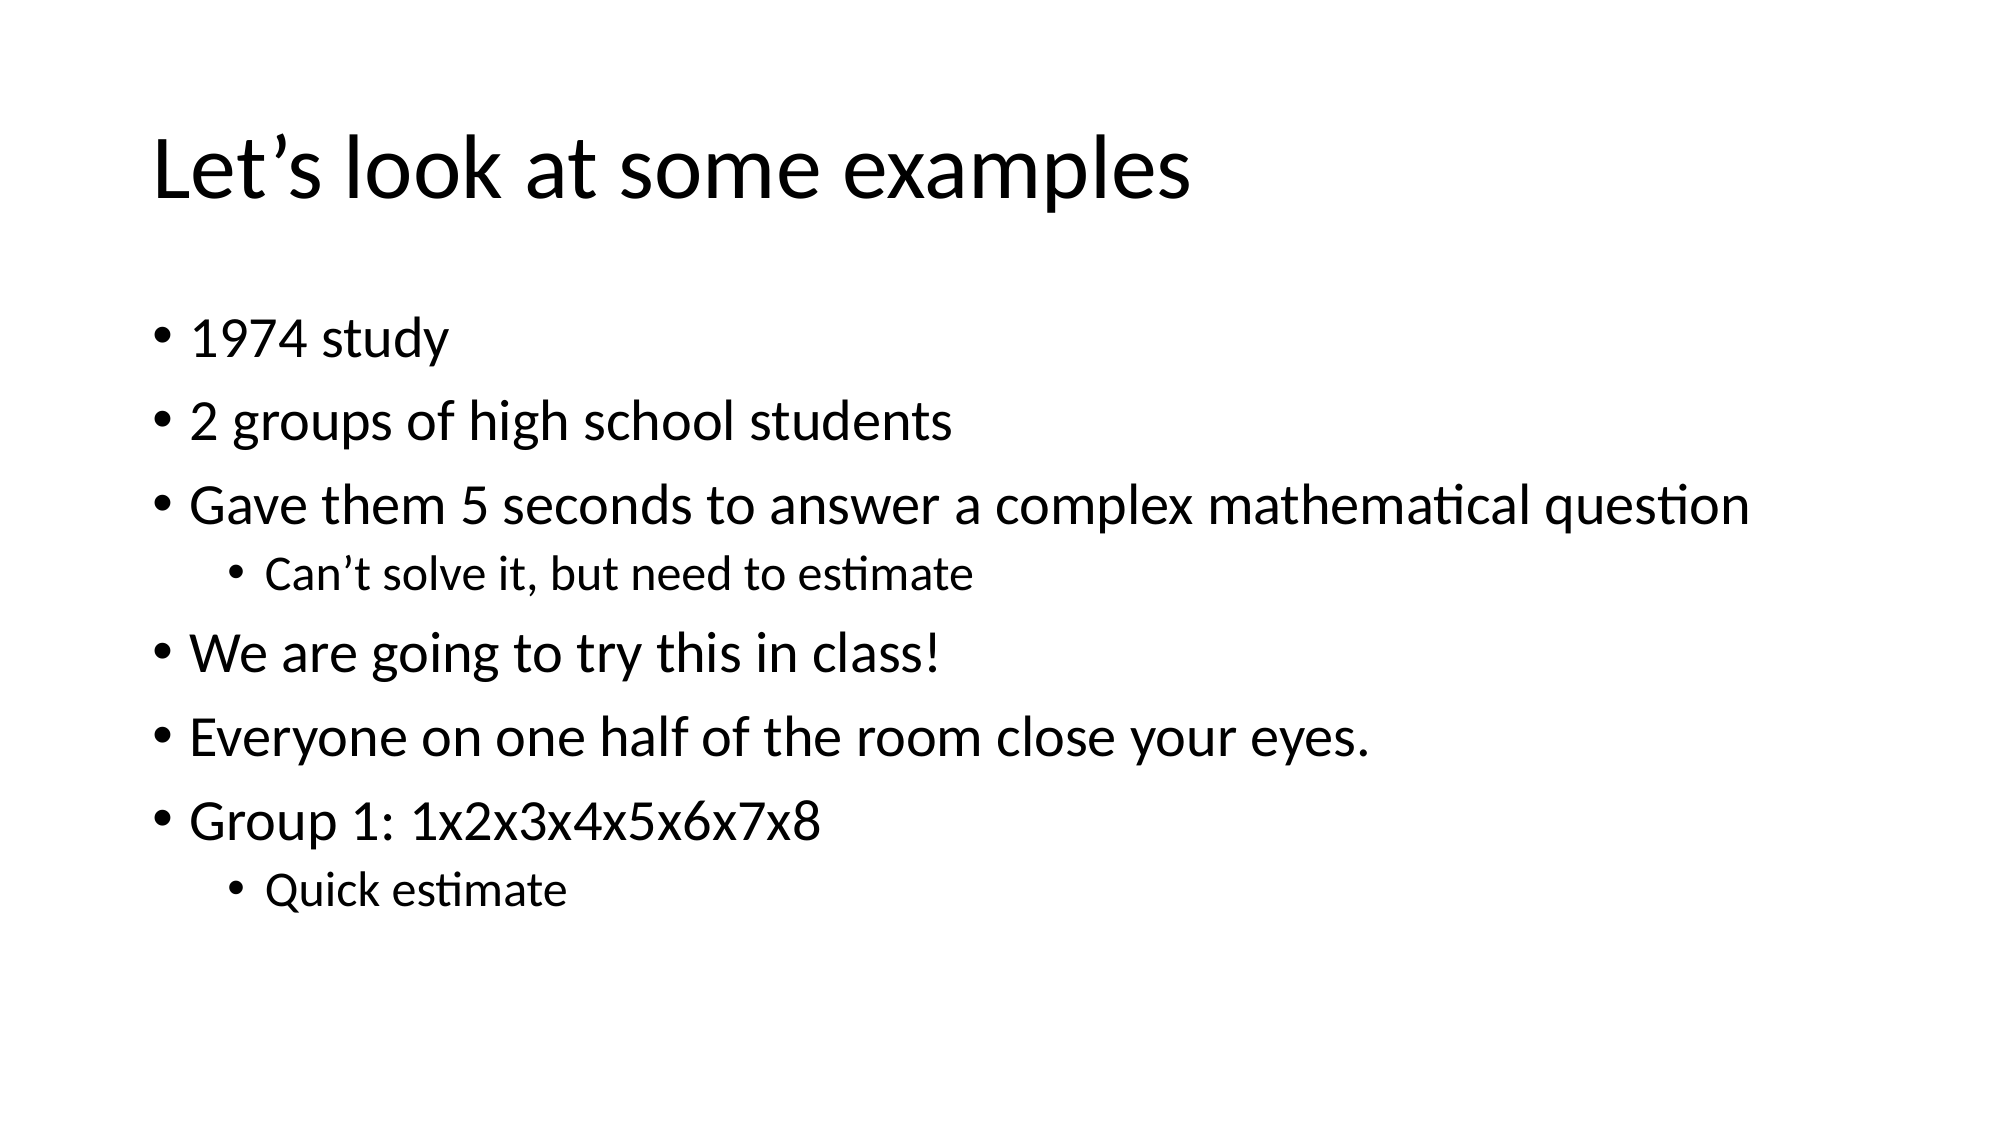

# Let’s look at some examples
1974 study
2 groups of high school students
Gave them 5 seconds to answer a complex mathematical question
Can’t solve it, but need to estimate
We are going to try this in class!
Everyone on one half of the room close your eyes.
Group 1: 1x2x3x4x5x6x7x8
Quick estimate